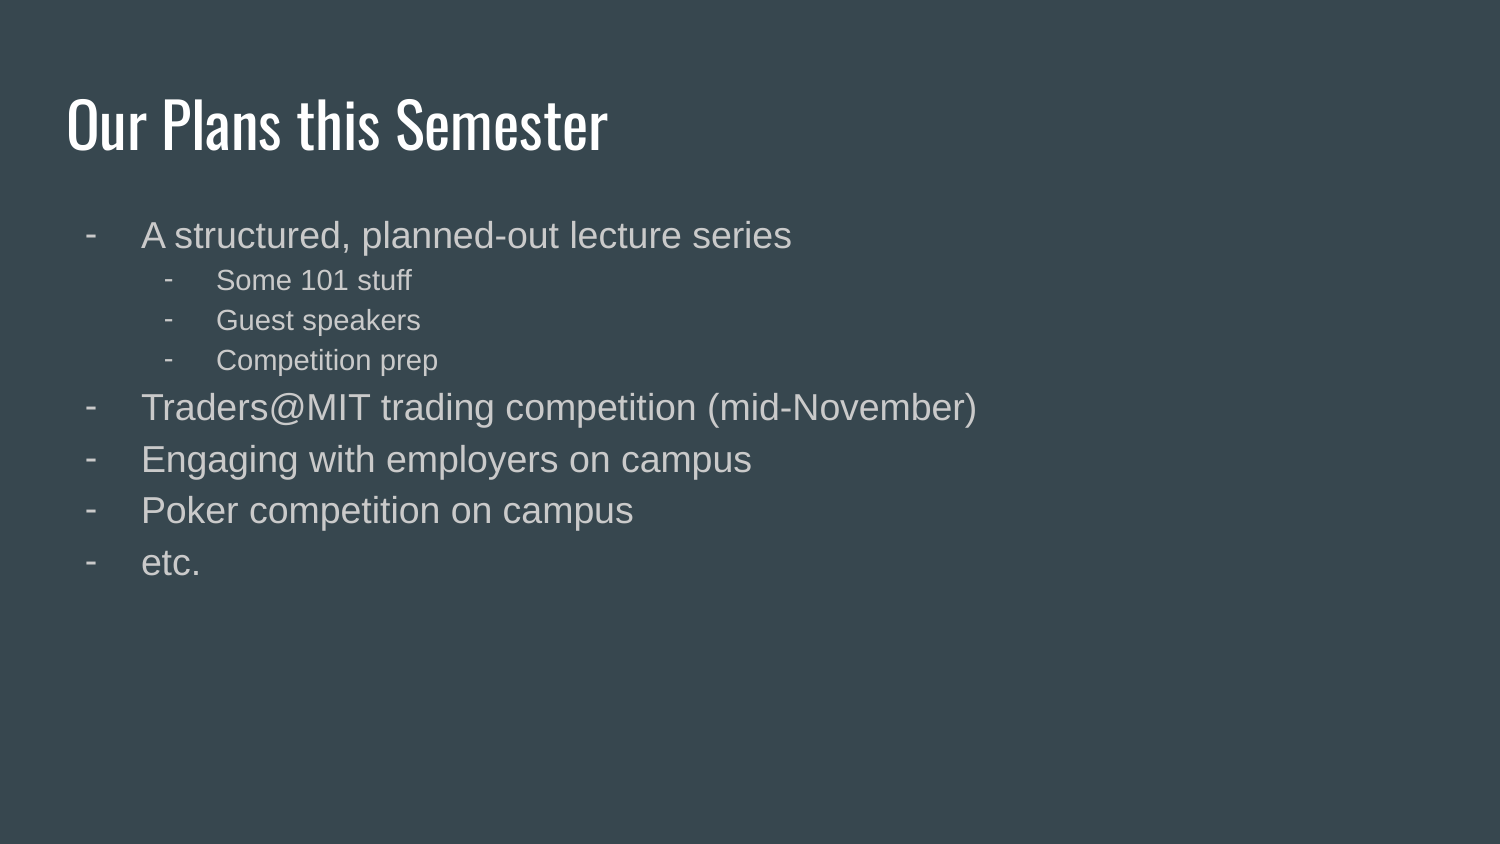

# Our Plans this Semester
A structured, planned-out lecture series
Some 101 stuff
Guest speakers
Competition prep
Traders@MIT trading competition (mid-November)
Engaging with employers on campus
Poker competition on campus
etc.